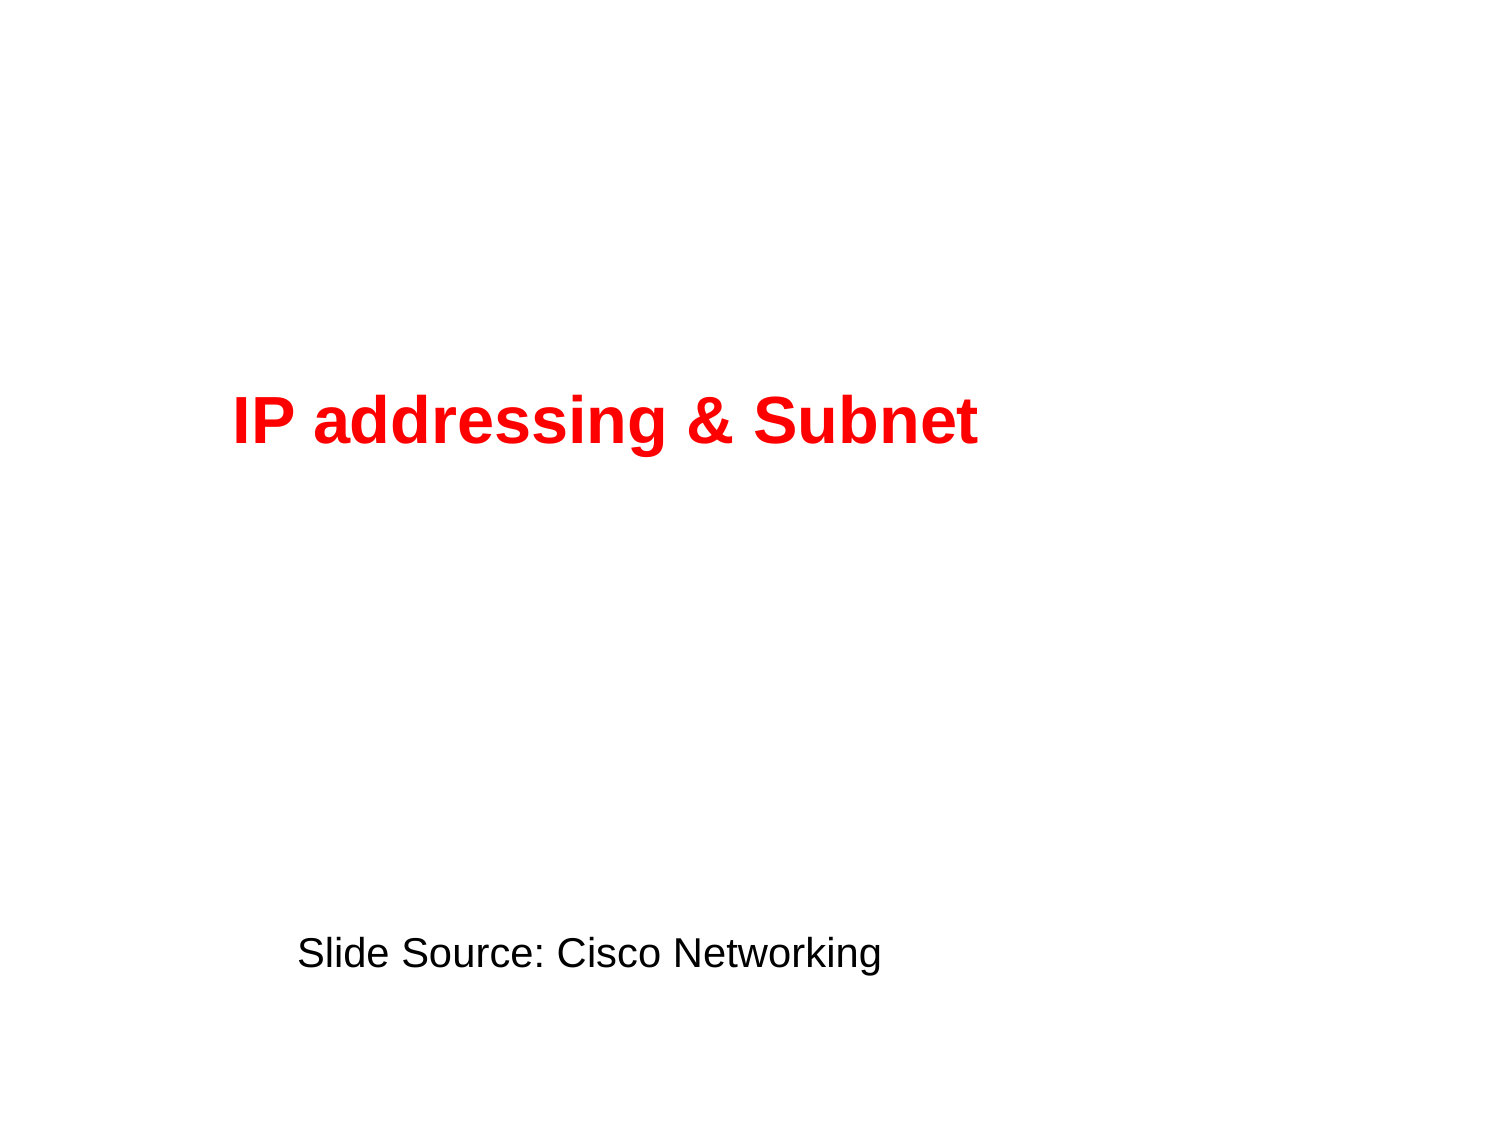

# IP addressing & Subnet
Slide Source: Cisco Networking